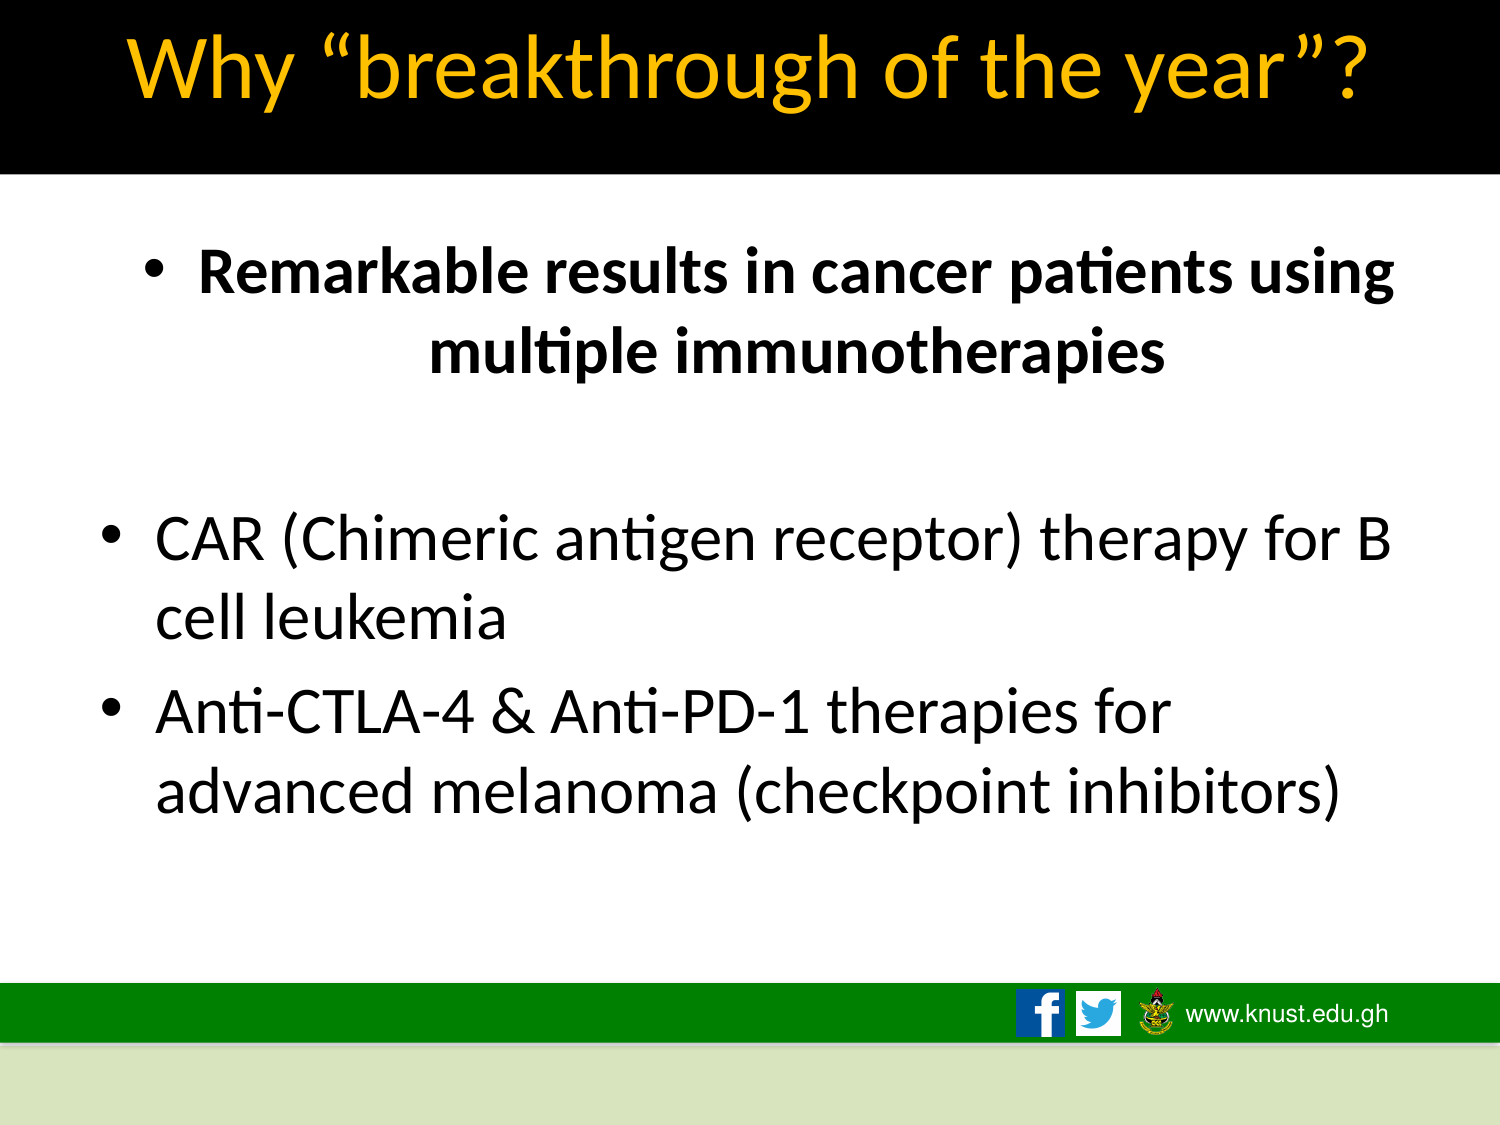

# Why “breakthrough of the year”?
Remarkable results in cancer patients using multiple immunotherapies

CAR (Chimeric antigen receptor) therapy for B cell leukemia
Anti-CTLA-4 & Anti-PD-1 therapies for advanced melanoma (checkpoint inhibitors)
4